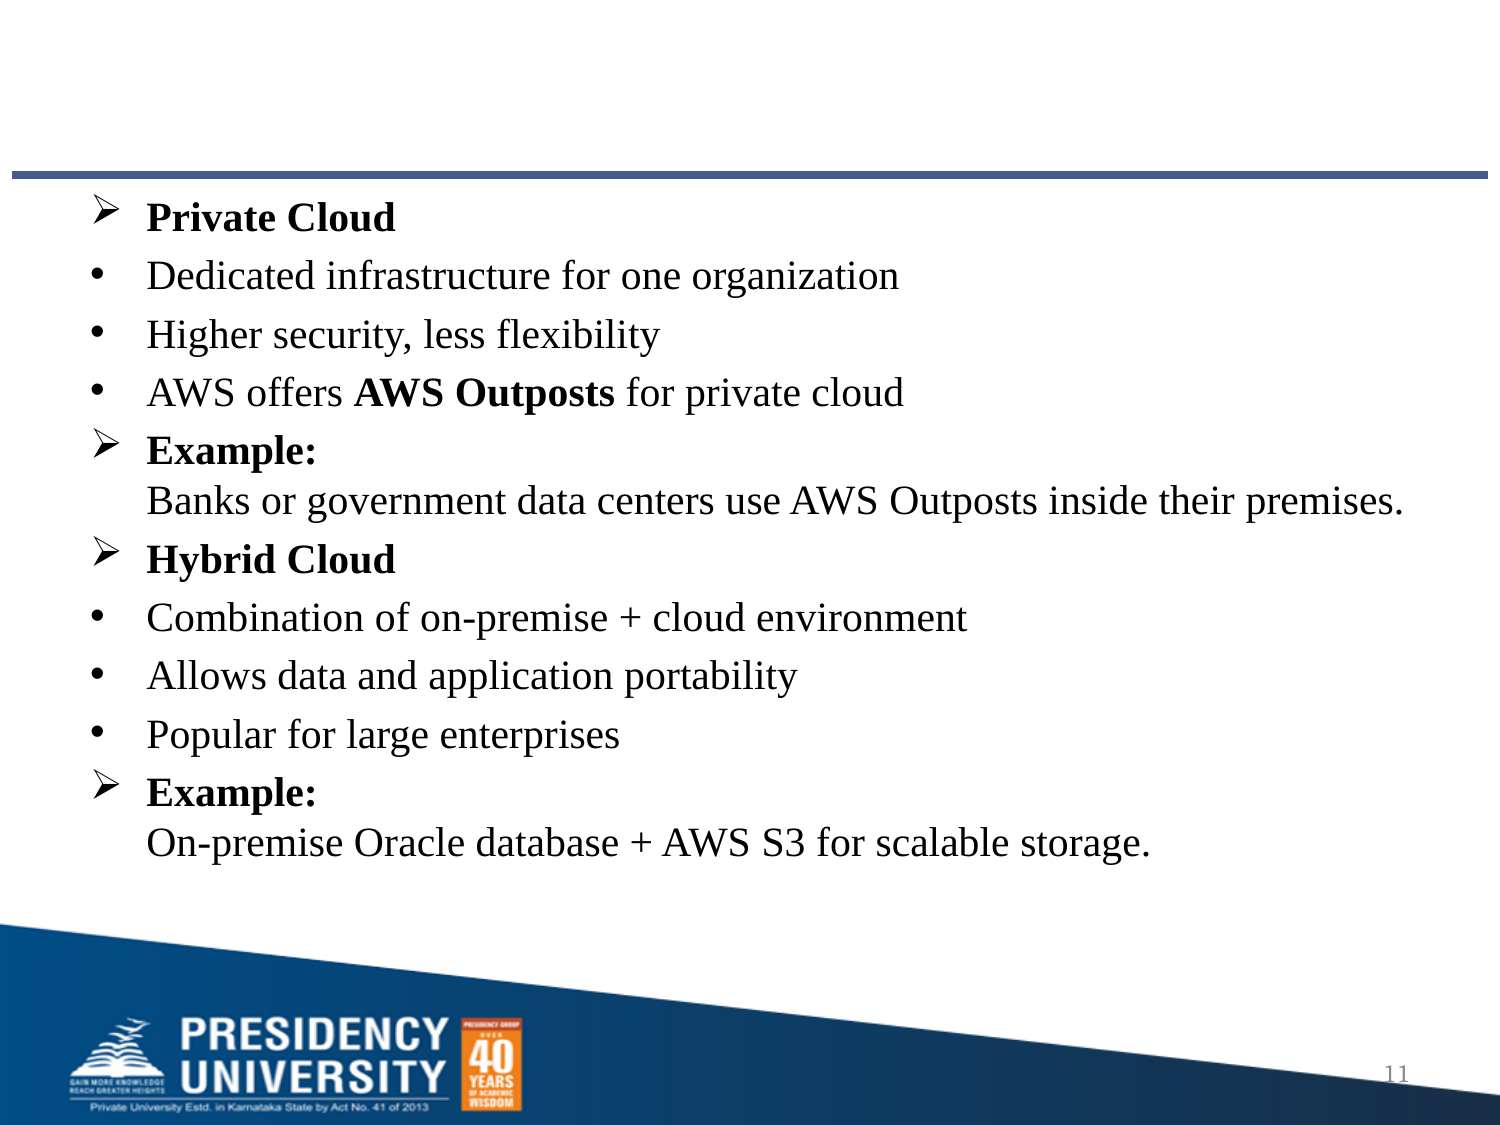

Private Cloud
Dedicated infrastructure for one organization
Higher security, less flexibility
AWS offers AWS Outposts for private cloud
Example:
Banks or government data centers use AWS Outposts inside their premises.
Hybrid Cloud
Combination of on-premise + cloud environment
Allows data and application portability
Popular for large enterprises
Example:
On-premise Oracle database + AWS S3 for scalable storage.

11